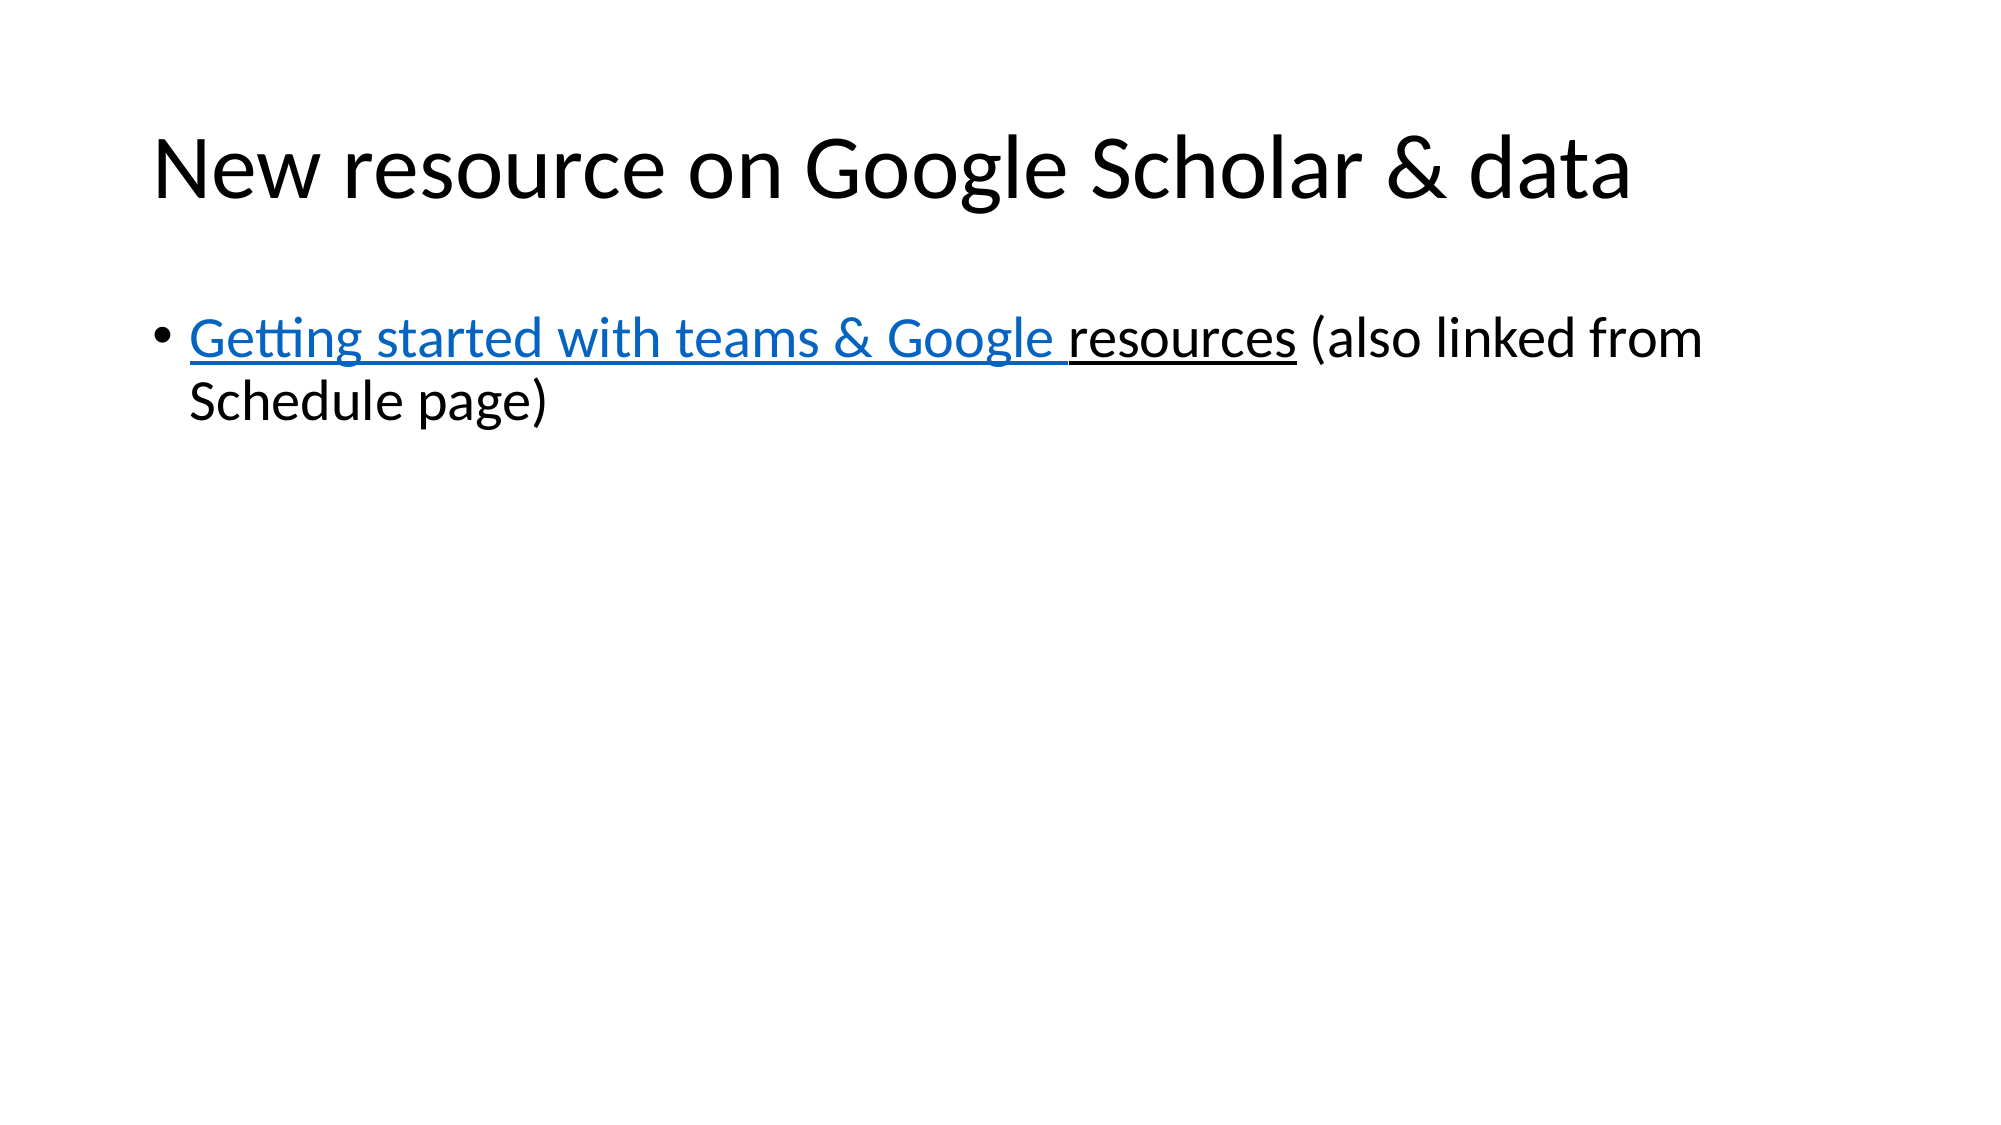

# New resource on Google Scholar & data
Getting started with teams & Google resources (also linked from Schedule page)